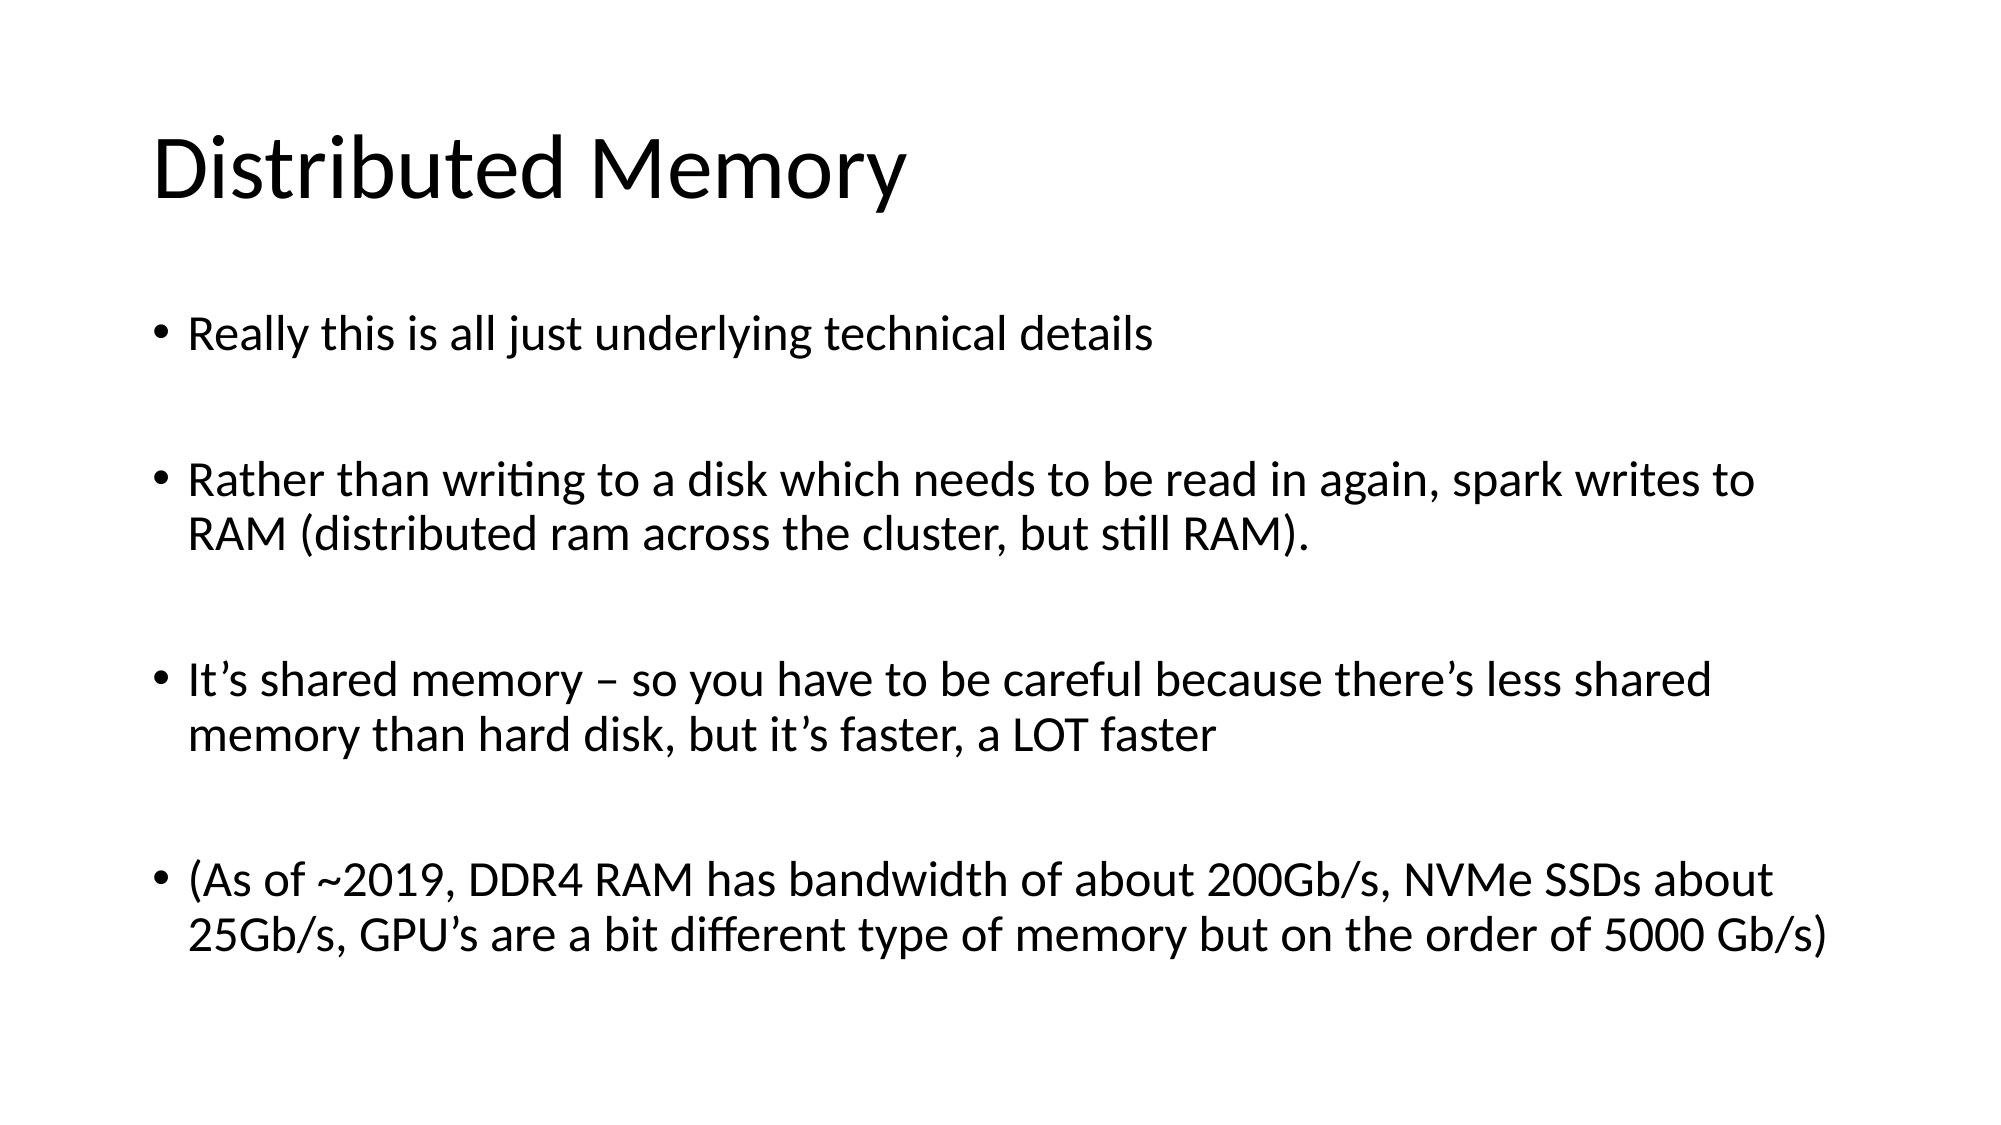

# Distributed Memory
Really this is all just underlying technical details

Rather than writing to a disk which needs to be read in again, spark writes to RAM (distributed ram across the cluster, but still RAM).

It’s shared memory – so you have to be careful because there’s less shared memory than hard disk, but it’s faster, a LOT faster

(As of ~2019, DDR4 RAM has bandwidth of about 200Gb/s, NVMe SSDs about 25Gb/s, GPU’s are a bit different type of memory but on the order of 5000 Gb/s)